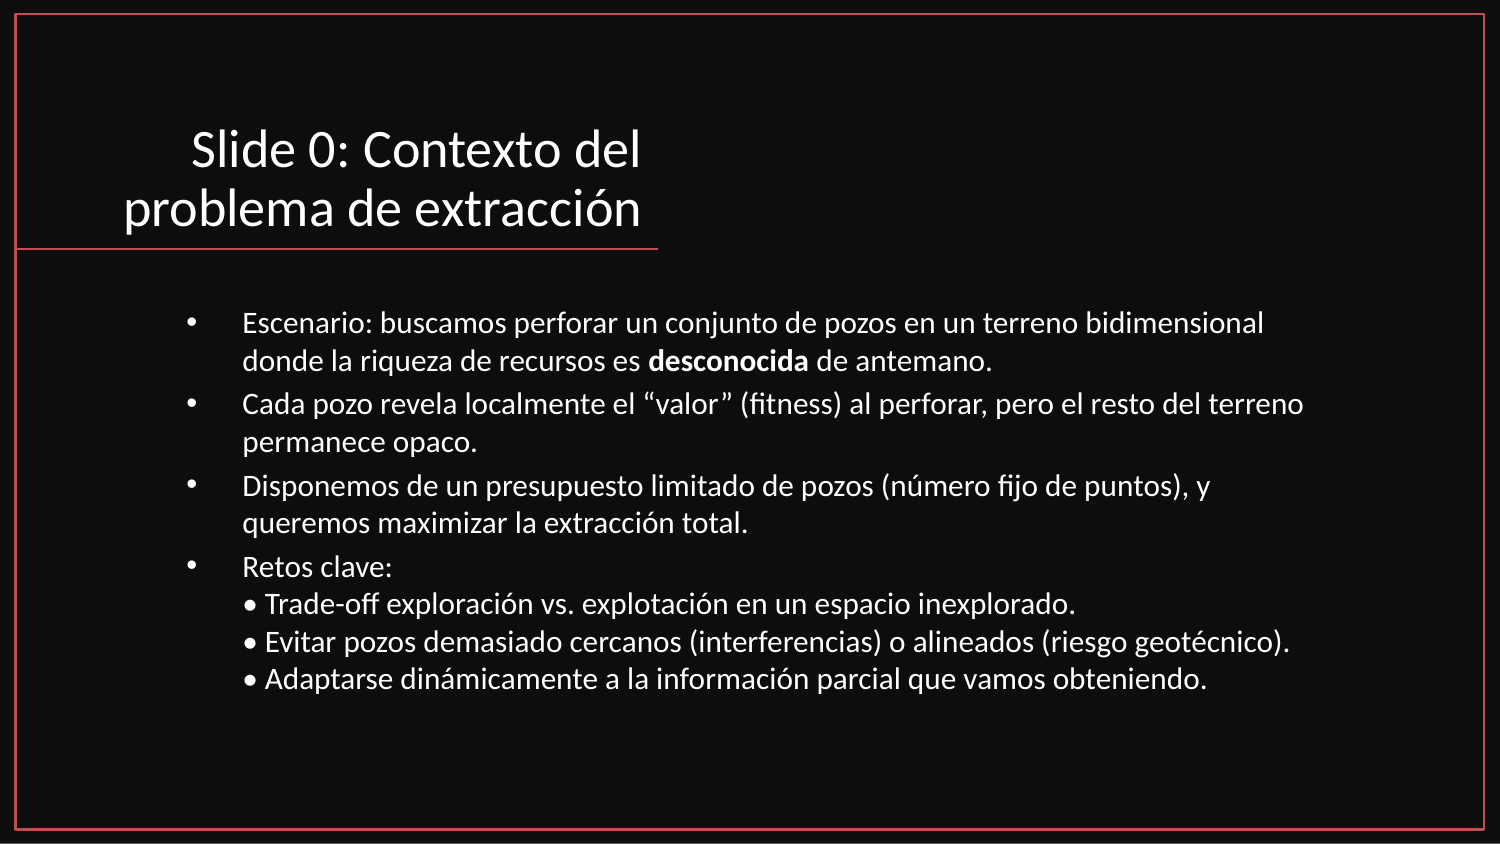

# Slide 0: Contexto del problema de extracción
Escenario: buscamos perforar un conjunto de pozos en un terreno bidimensional donde la riqueza de recursos es desconocida de antemano.
Cada pozo revela localmente el “valor” (fitness) al perforar, pero el resto del terreno permanece opaco.
Disponemos de un presupuesto limitado de pozos (número fijo de puntos), y queremos maximizar la extracción total.
Retos clave:
• Trade-off exploración vs. explotación en un espacio inexplorado.
• Evitar pozos demasiado cercanos (interferencias) o alineados (riesgo geotécnico).
• Adaptarse dinámicamente a la información parcial que vamos obteniendo.